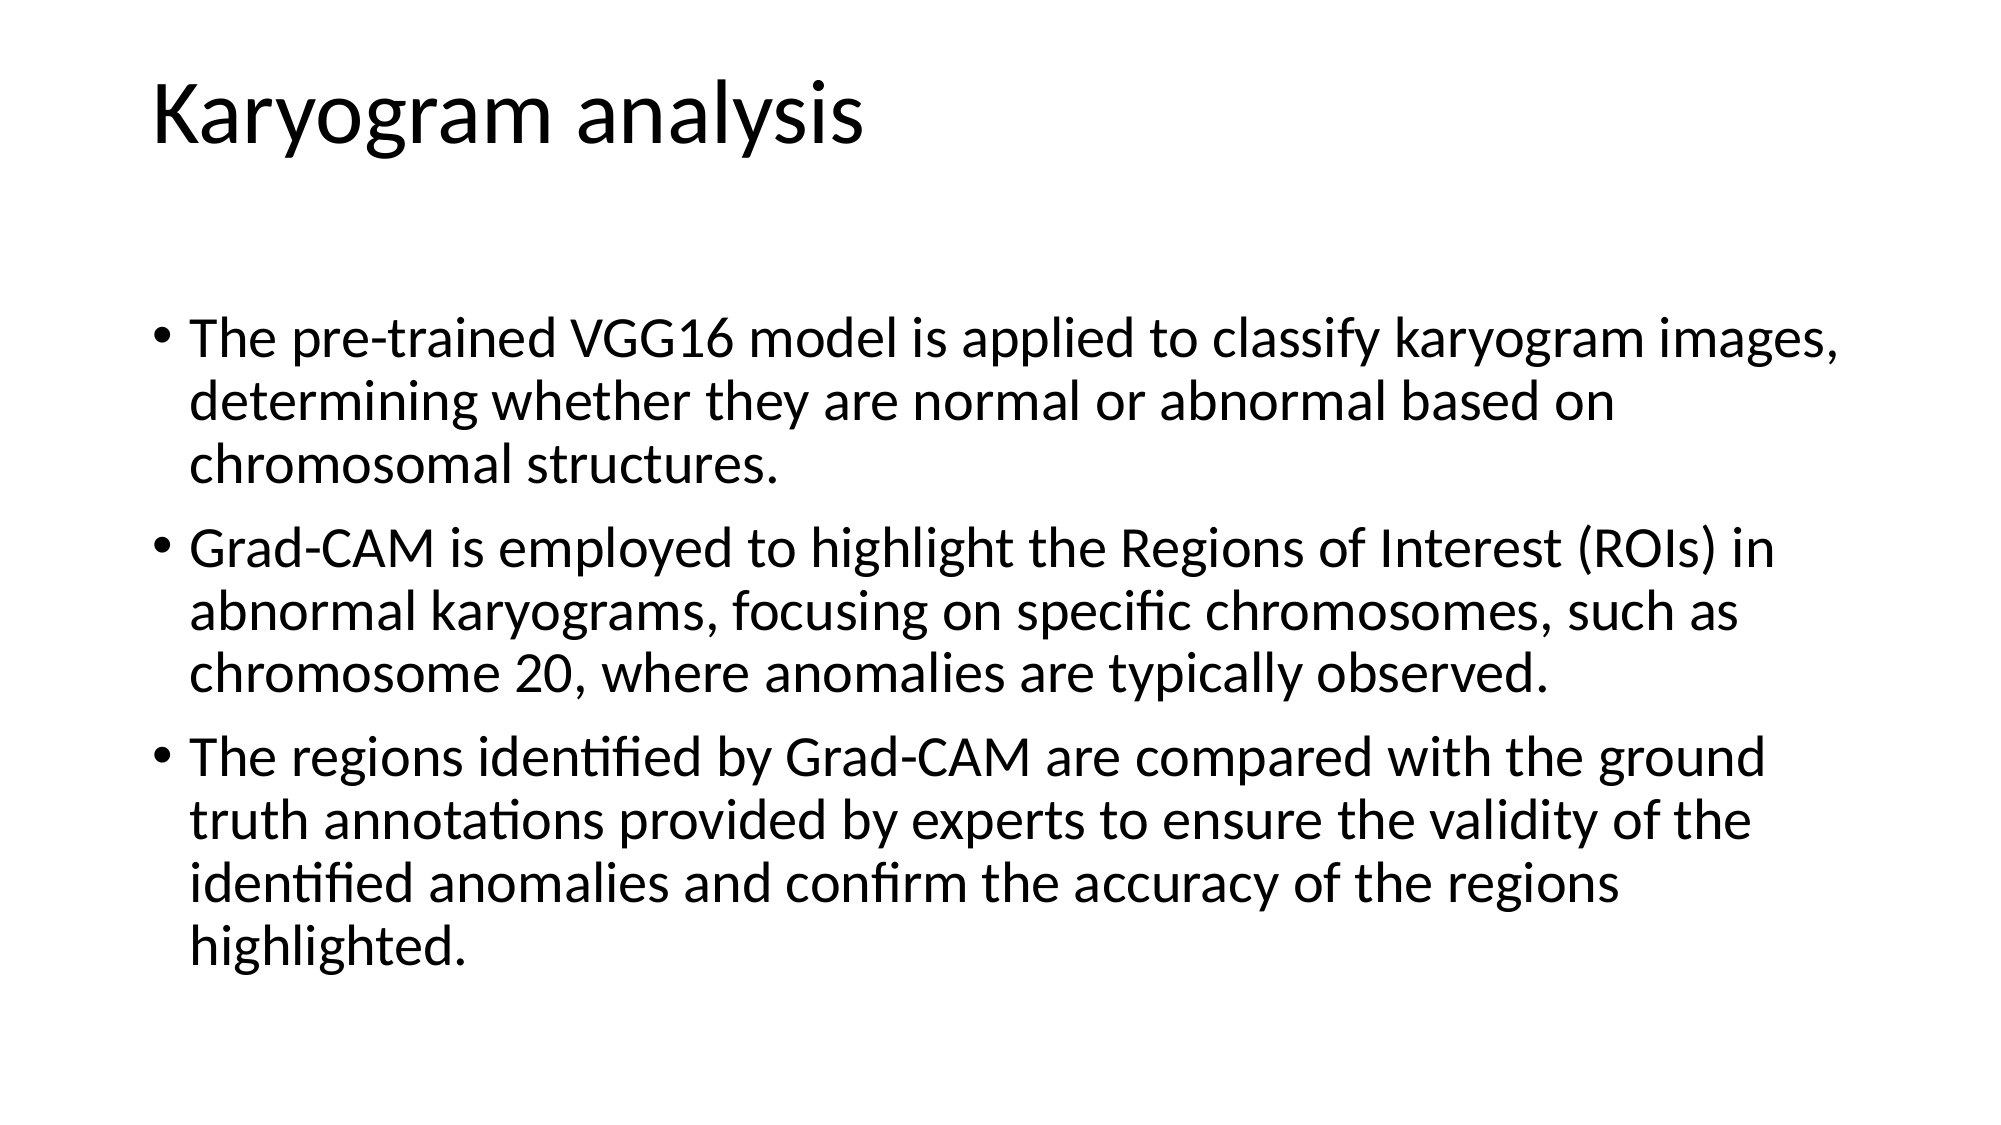

# Karyogram analysis
The pre-trained VGG16 model is applied to classify karyogram images, determining whether they are normal or abnormal based on chromosomal structures.
Grad-CAM is employed to highlight the Regions of Interest (ROIs) in abnormal karyograms, focusing on specific chromosomes, such as chromosome 20, where anomalies are typically observed.
The regions identified by Grad-CAM are compared with the ground truth annotations provided by experts to ensure the validity of the identified anomalies and confirm the accuracy of the regions highlighted.